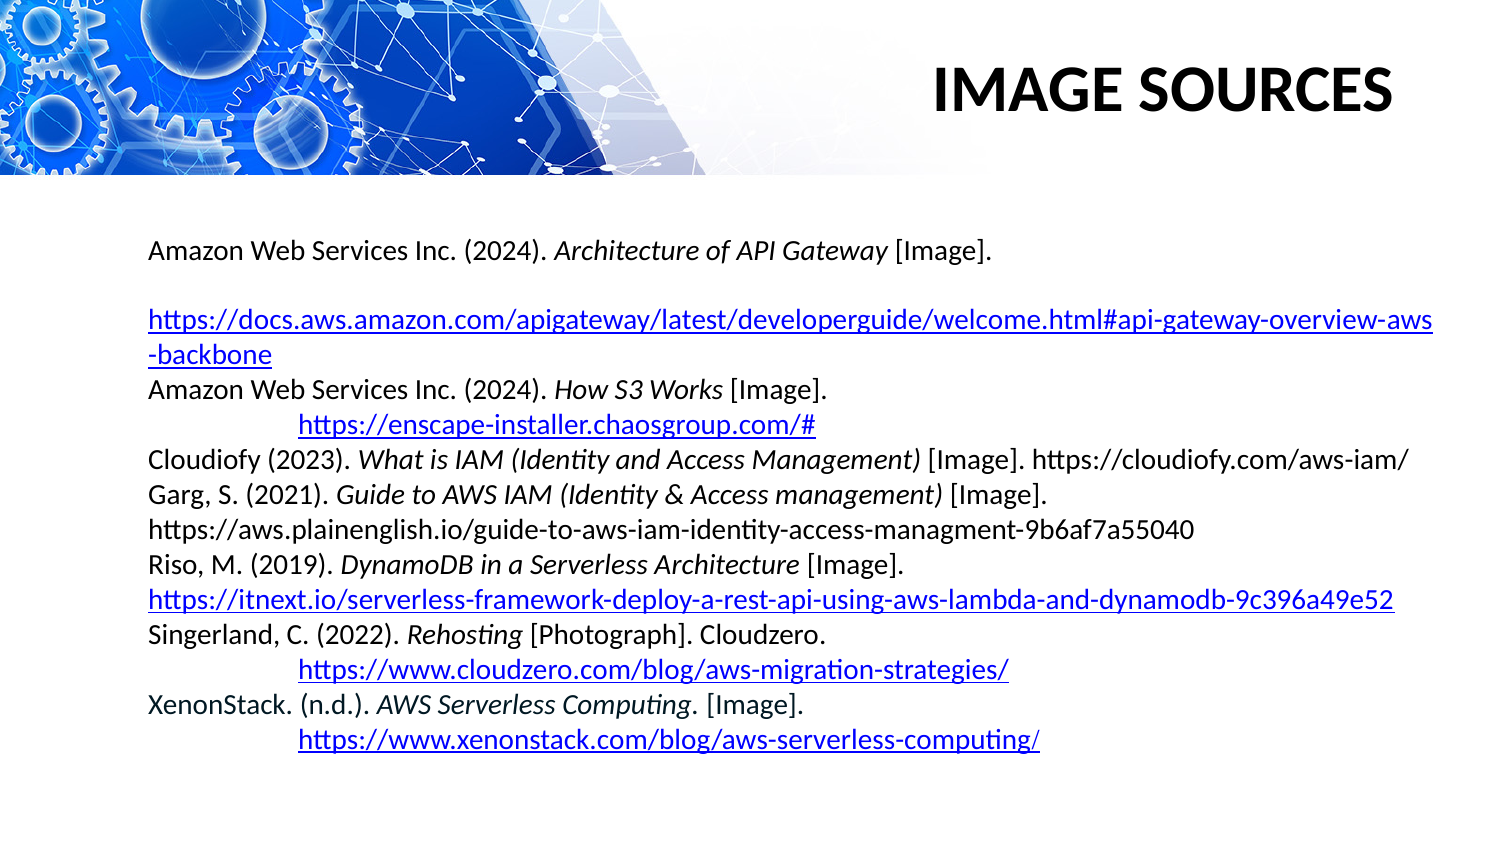

# Image sources
Amazon Web Services Inc. (2024). Architecture of API Gateway [Image].
	https://docs.aws.amazon.com/apigateway/latest/developerguide/welcome.html#api-gateway-	overview-aws-backbone
Amazon Web Services Inc. (2024). How S3 Works [Image].
	https://enscape-installer.chaosgroup.com/#
Cloudiofy (2023). What is IAM (Identity and Access Management) [Image]. https://cloudiofy.com/aws-iam/
Garg, S. (2021). Guide to AWS IAM (Identity & Access management) [Image]. 	https://aws.plainenglish.io/guide-to-aws-iam-identity-access-managment-9b6af7a55040
Riso, M. (2019). DynamoDB in a Serverless Architecture [Image]. https://itnext.io/serverless-framework-	deploy-a-rest-api-using-aws-lambda-and-dynamodb-9c396a49e52
Singerland, C. (2022). Rehosting [Photograph]. Cloudzero.
	https://www.cloudzero.com/blog/aws-migration-strategies/
XenonStack. (n.d.). AWS Serverless Computing. [Image].
	https://www.xenonstack.com/blog/aws-serverless-computing/